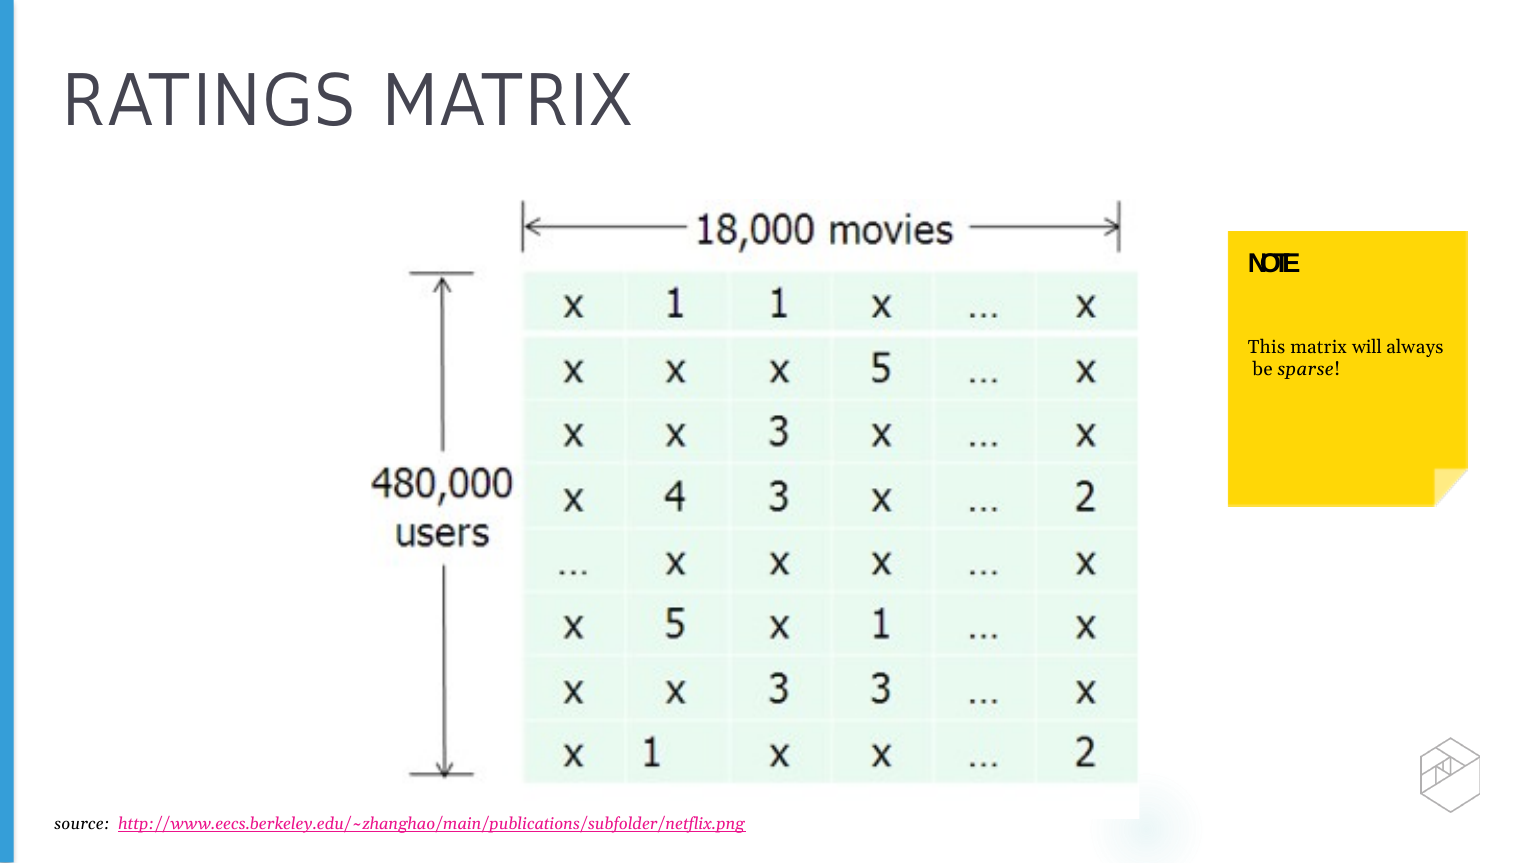

# RATINGS MATRIX

NOTE

This matrix will always  be sparse!
source: http://www.eecs.berkeley.edu/~zhanghao/main/publications/subfolder/netflix.png